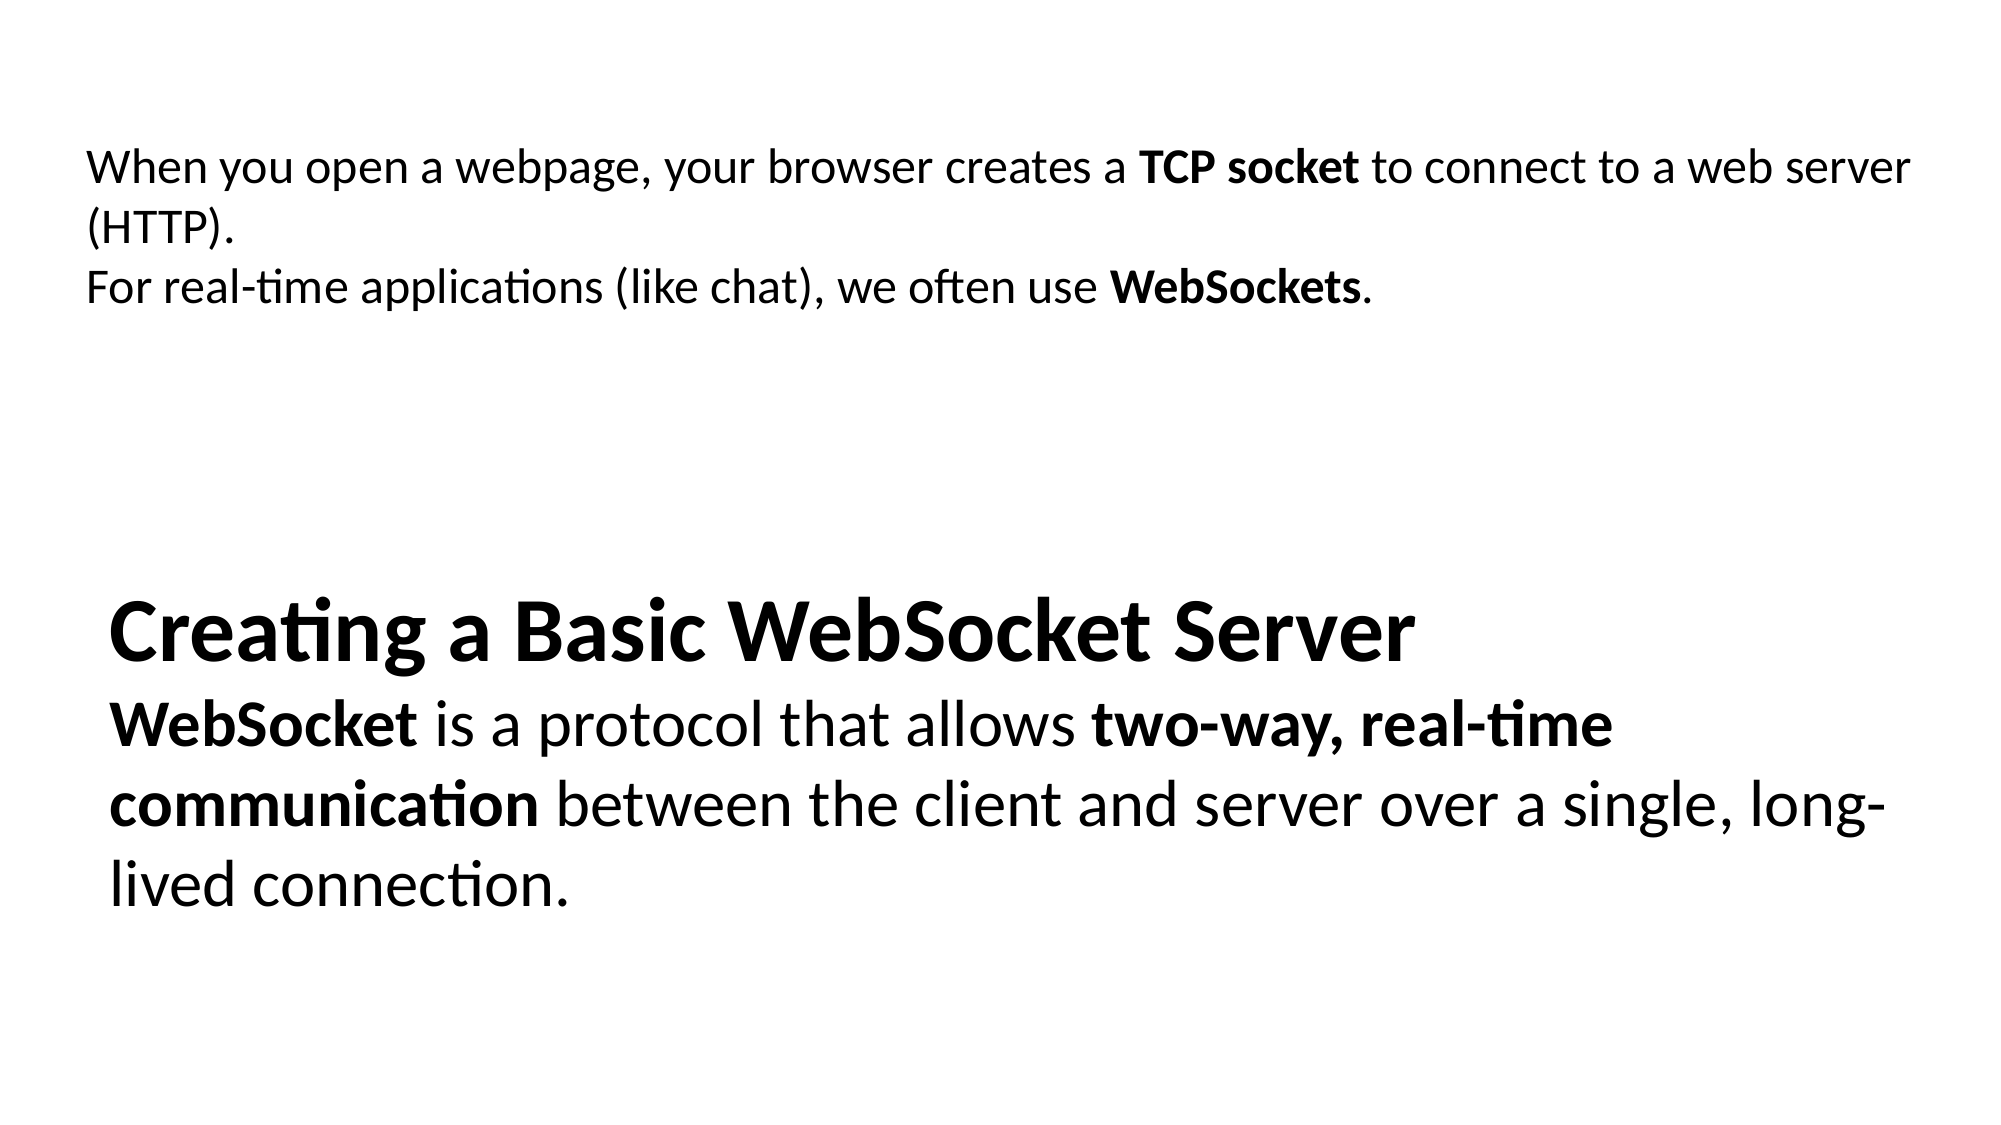

When you open a webpage, your browser creates a TCP socket to connect to a web server (HTTP).
For real-time applications (like chat), we often use WebSockets.
Creating a Basic WebSocket Server
WebSocket is a protocol that allows two-way, real-time communication between the client and server over a single, long-lived connection.